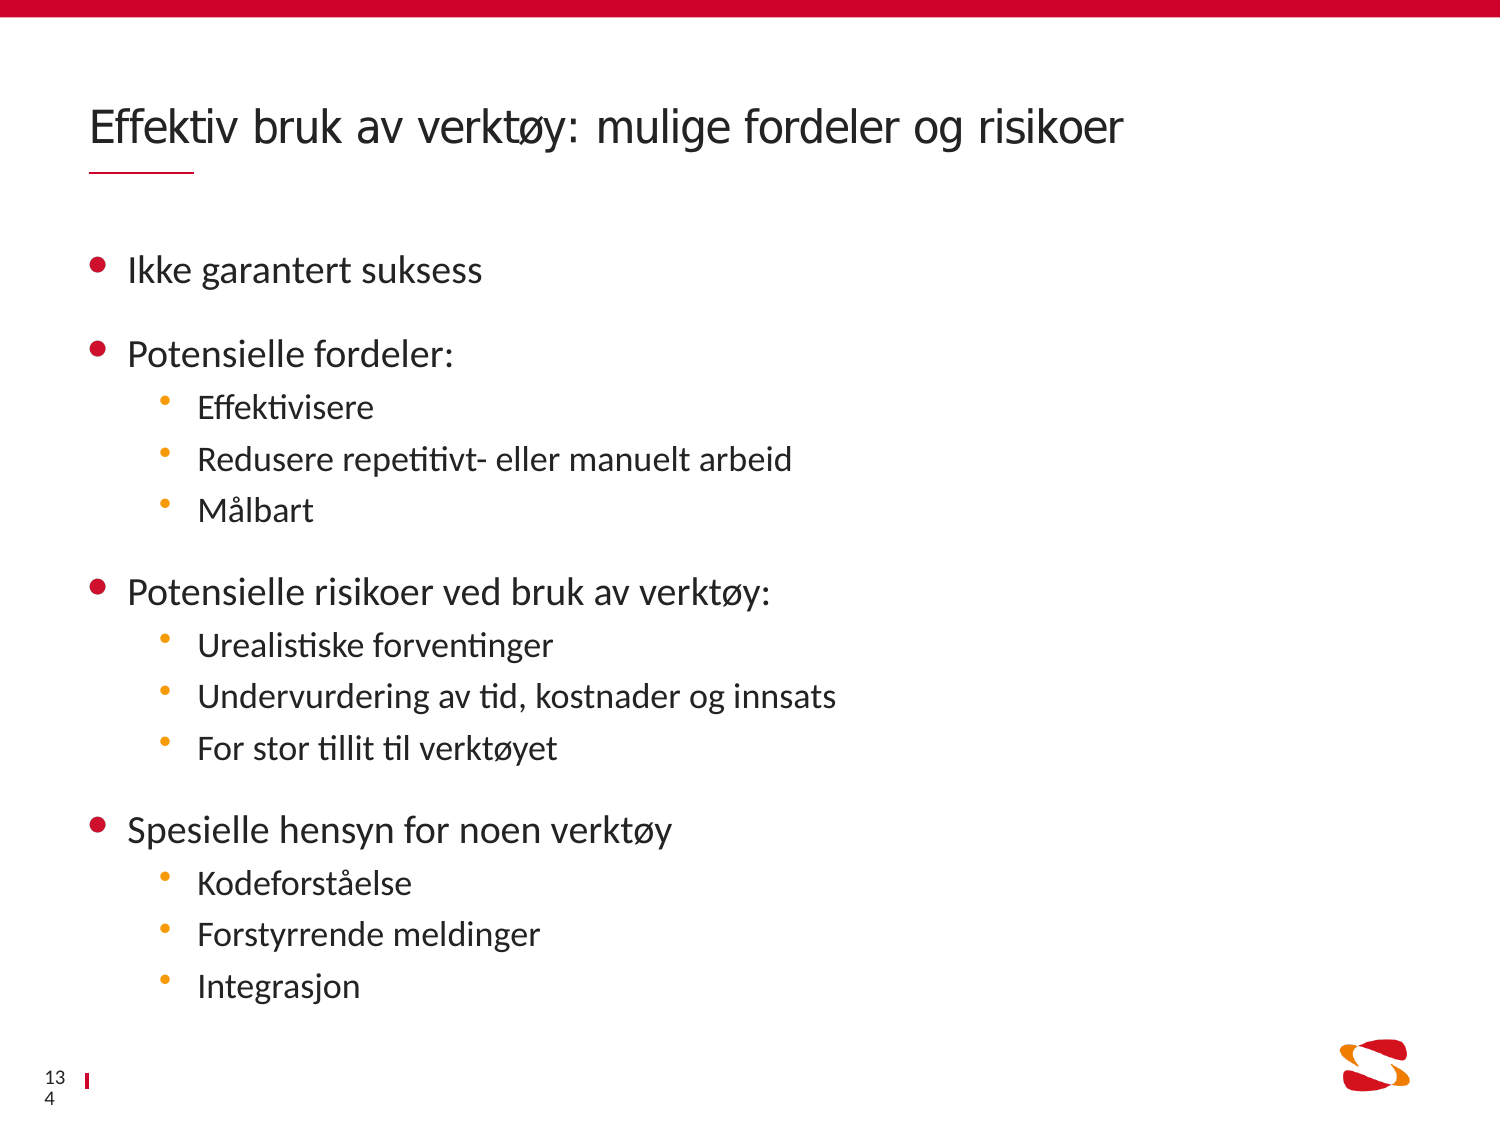

# Effektiv bruk av verktøy: mulige fordeler og risikoer
Ikke garantert suksess
Potensielle fordeler:
Effektivisere
Redusere repetitivt- eller manuelt arbeid
Målbart
Potensielle risikoer ved bruk av verktøy:
Urealistiske forventinger
Undervurdering av tid, kostnader og innsats
For stor tillit til verktøyet
Spesielle hensyn for noen verktøy
Kodeforståelse
Forstyrrende meldinger
Integrasjon

134